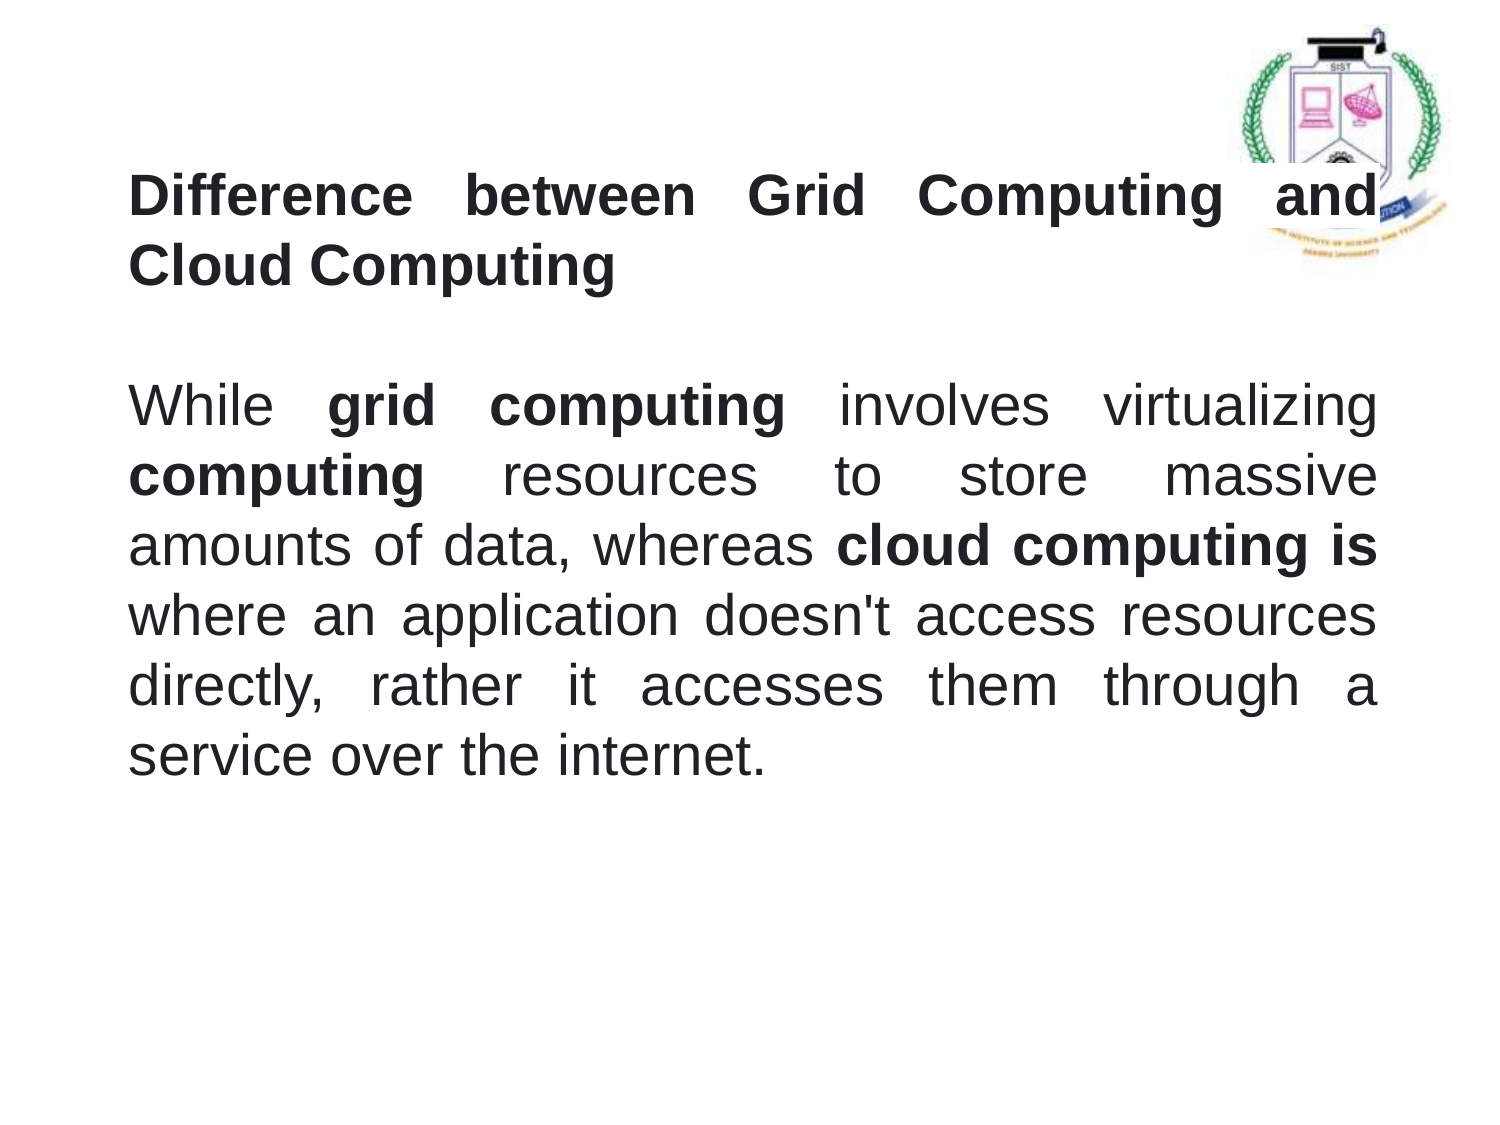

# Difference between Grid Computing and Cloud Computing

While grid computing involves virtualizing computing resources to store massive amounts of data, whereas cloud computing is where an application doesn't access resources directly, rather it accesses them through a service over the internet.